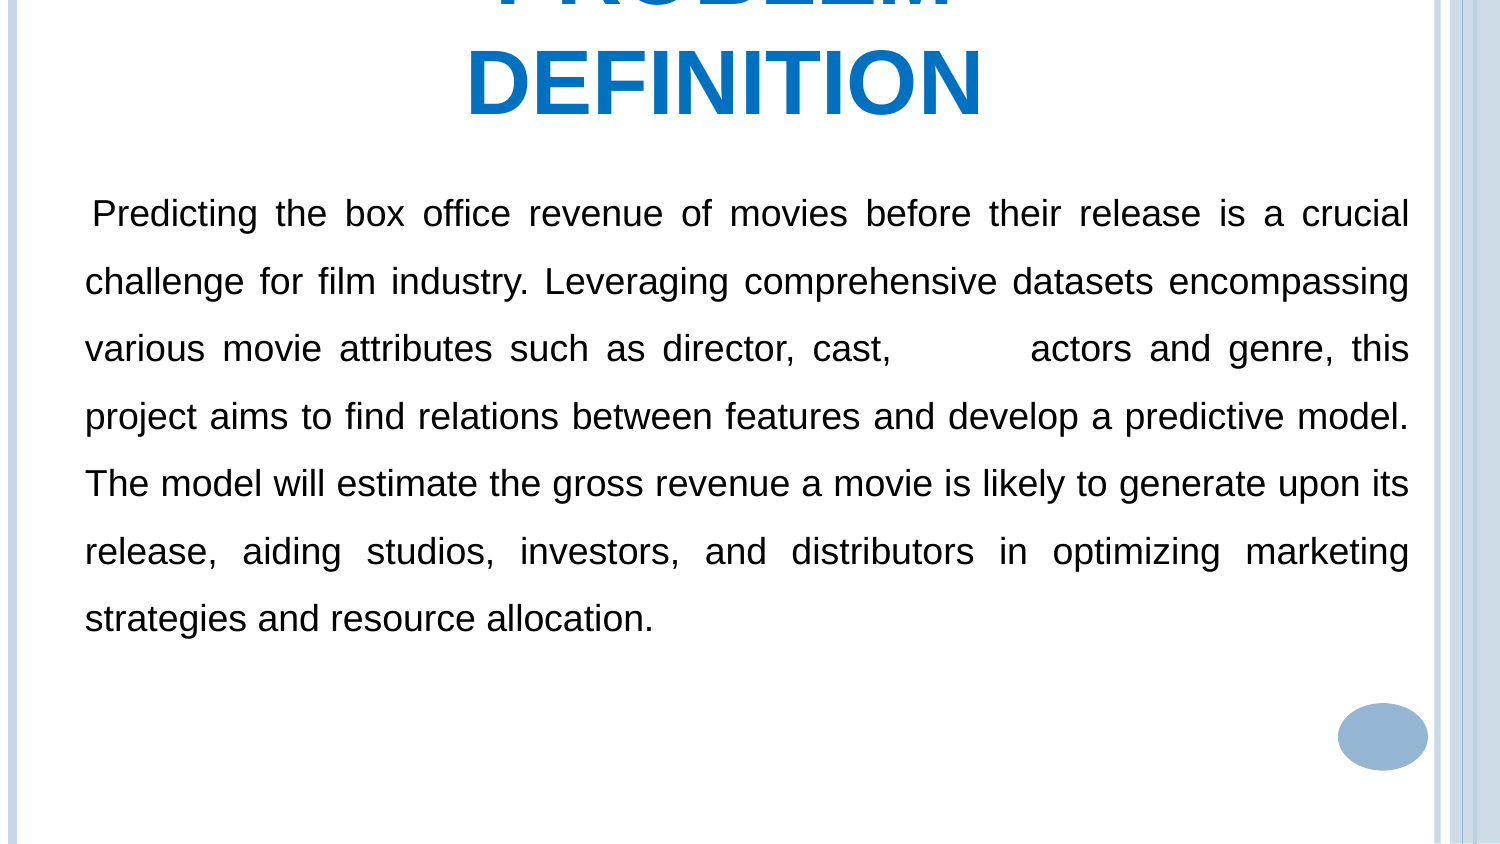

# Problem Definition
 	Predicting the box office revenue of movies before their release is a crucial challenge for film industry. Leveraging comprehensive datasets encompassing various movie attributes such as director, cast, 	actors and genre, this project aims to find relations between features and develop a predictive model. The model will estimate the gross revenue a movie is likely to generate upon its release, aiding studios, investors, and distributors in optimizing marketing strategies and resource allocation.